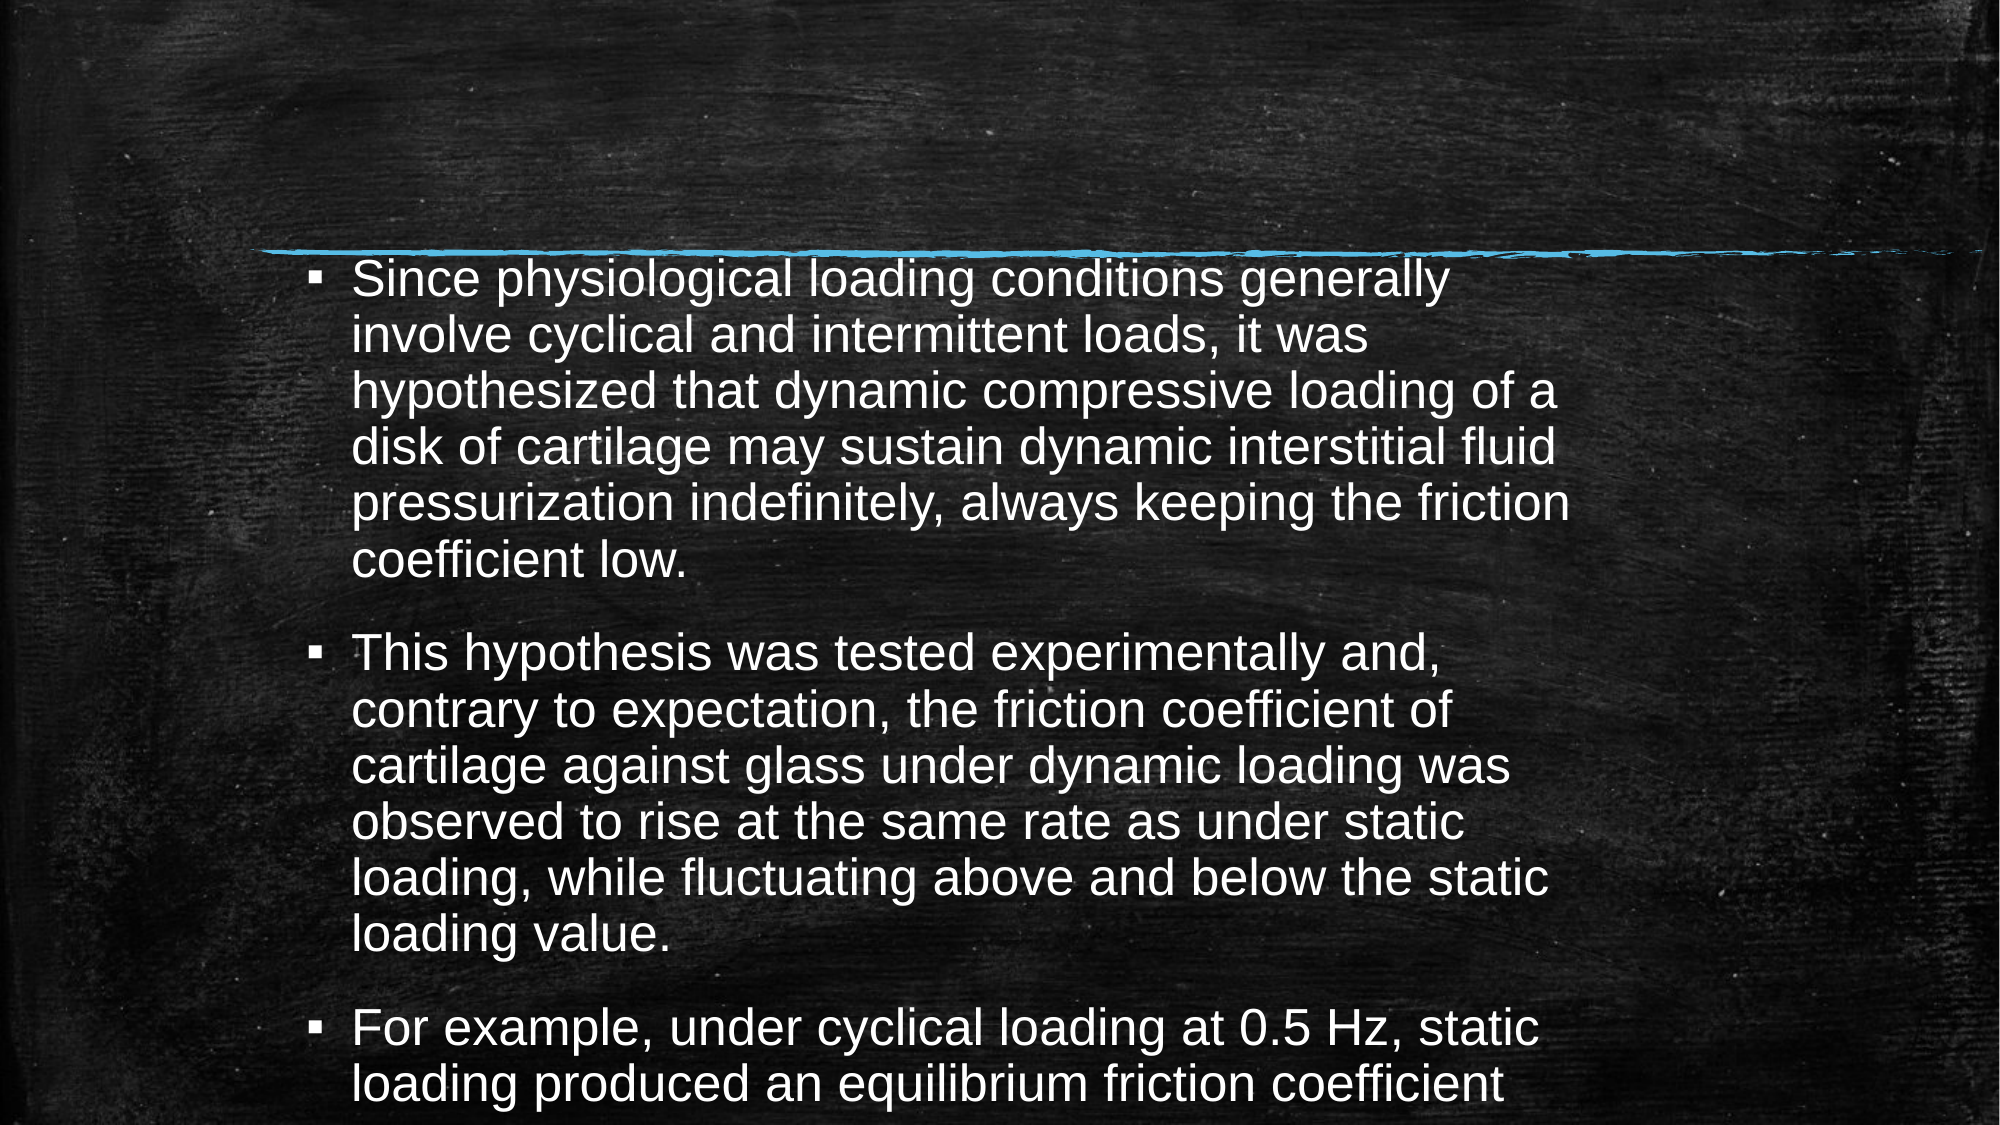

Since physiological loading conditions generally involve cyclical and intermittent loads, it was hypothesized that dynamic compressive loading of a disk of cartilage may sustain dynamic interstitial fluid pressurization indefinitely, always keeping the friction coefficient low.
This hypothesis was tested experimentally and, contrary to expectation, the friction coefficient of cartilage against glass under dynamic loading was observed to rise at the same rate as under static loading, while fluctuating above and below the static loading value.
For example, under cyclical loading at 0.5 Hz, static loading produced an equilibrium friction coefficient of μeq = 0.15, while dynamic loading achieved a steady-state cycle where μeff fluctuated from 0.08 to 0.36.